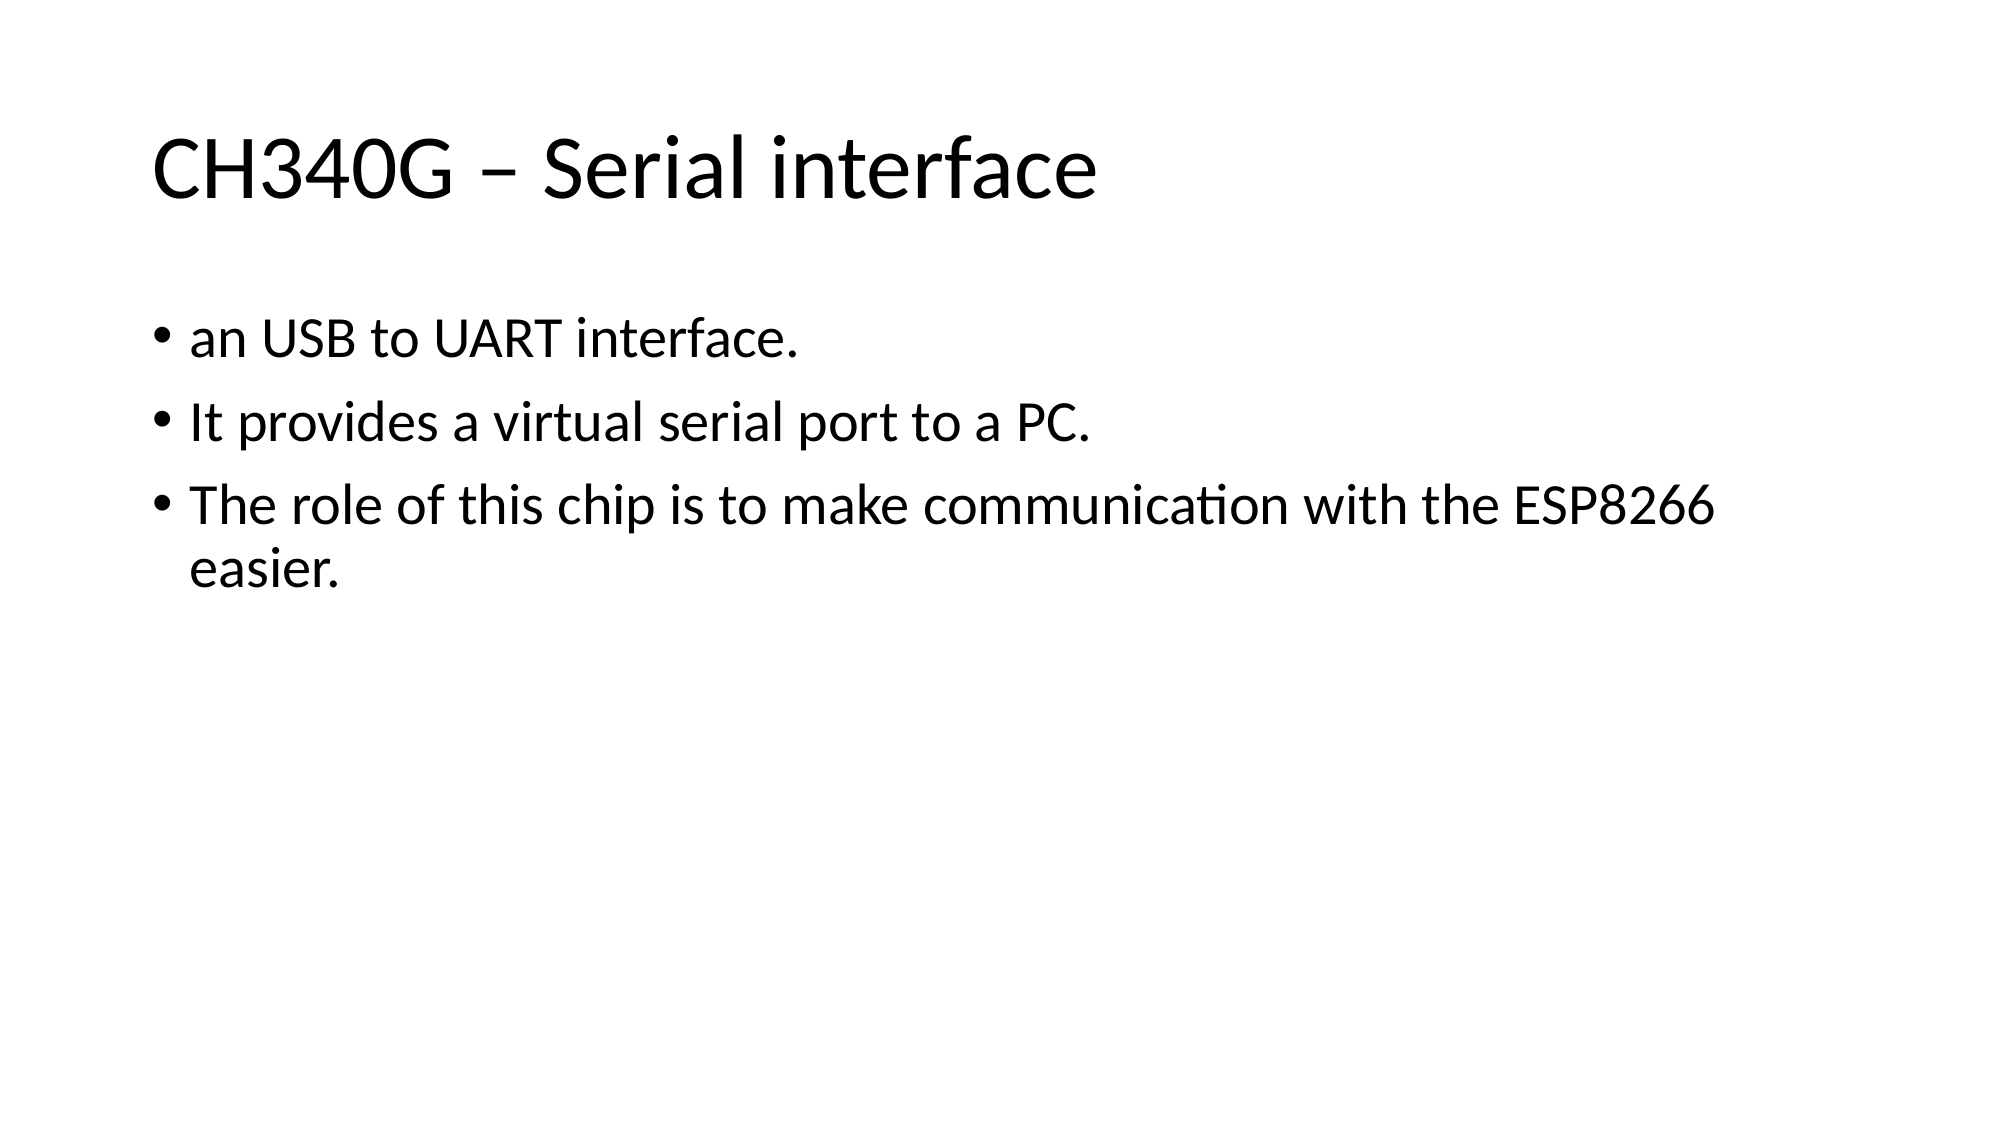

# CH340G – Serial interface
an USB to UART interface.
It provides a virtual serial port to a PC.
The role of this chip is to make communication with the ESP8266 easier.